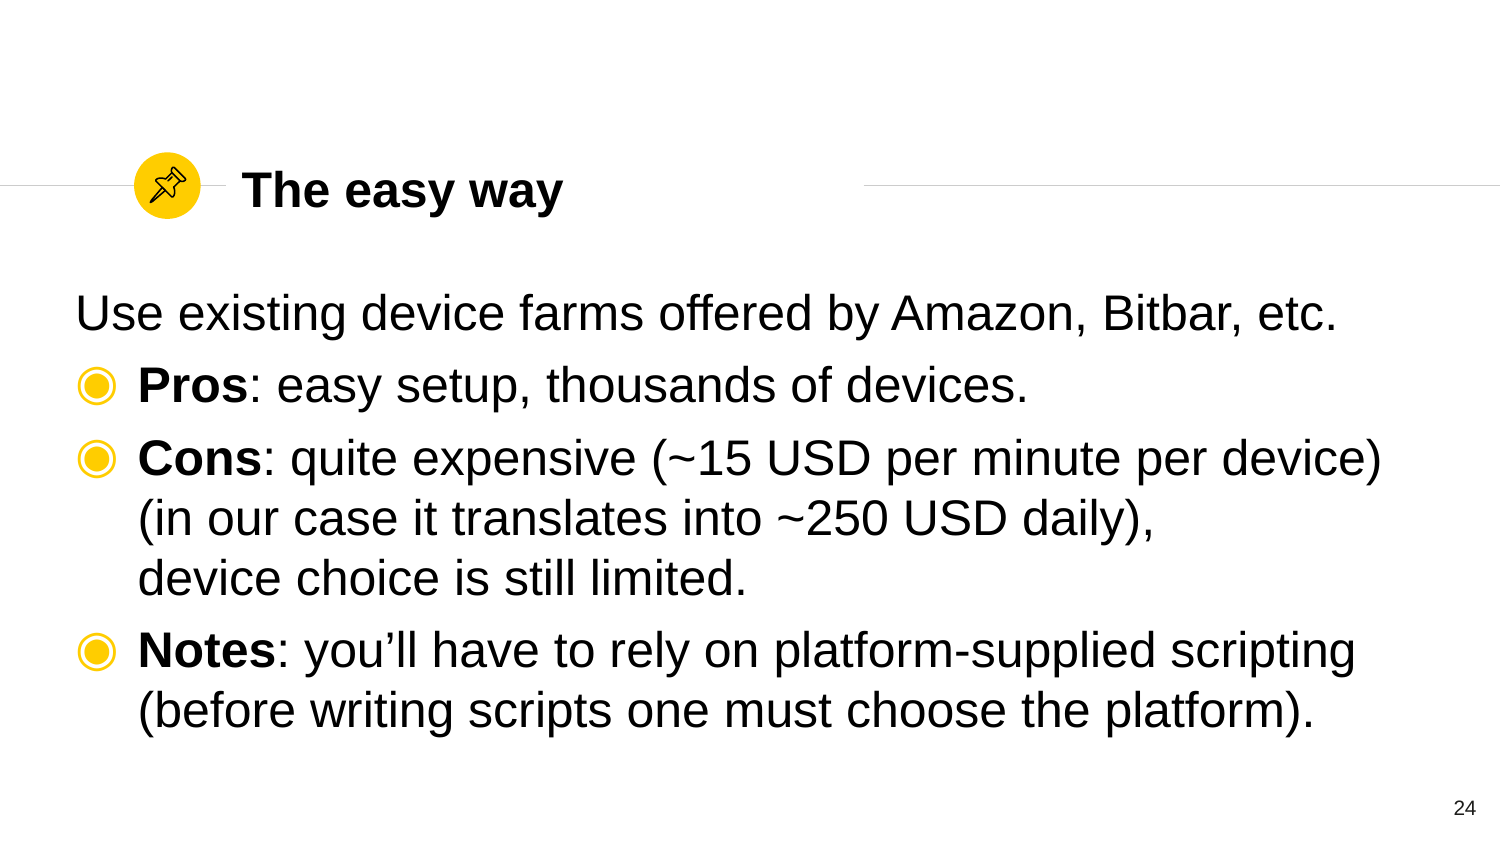

# The easy way

Use existing device farms offered by Amazon, Bitbar, etc.
Pros: easy setup, thousands of devices.
Cons: quite expensive (~15 USD per minute per device)
(in our case it translates into ~250 USD daily),
device choice is still limited.
Notes: you’ll have to rely on platform-supplied scripting
(before writing scripts one must choose the platform).
24